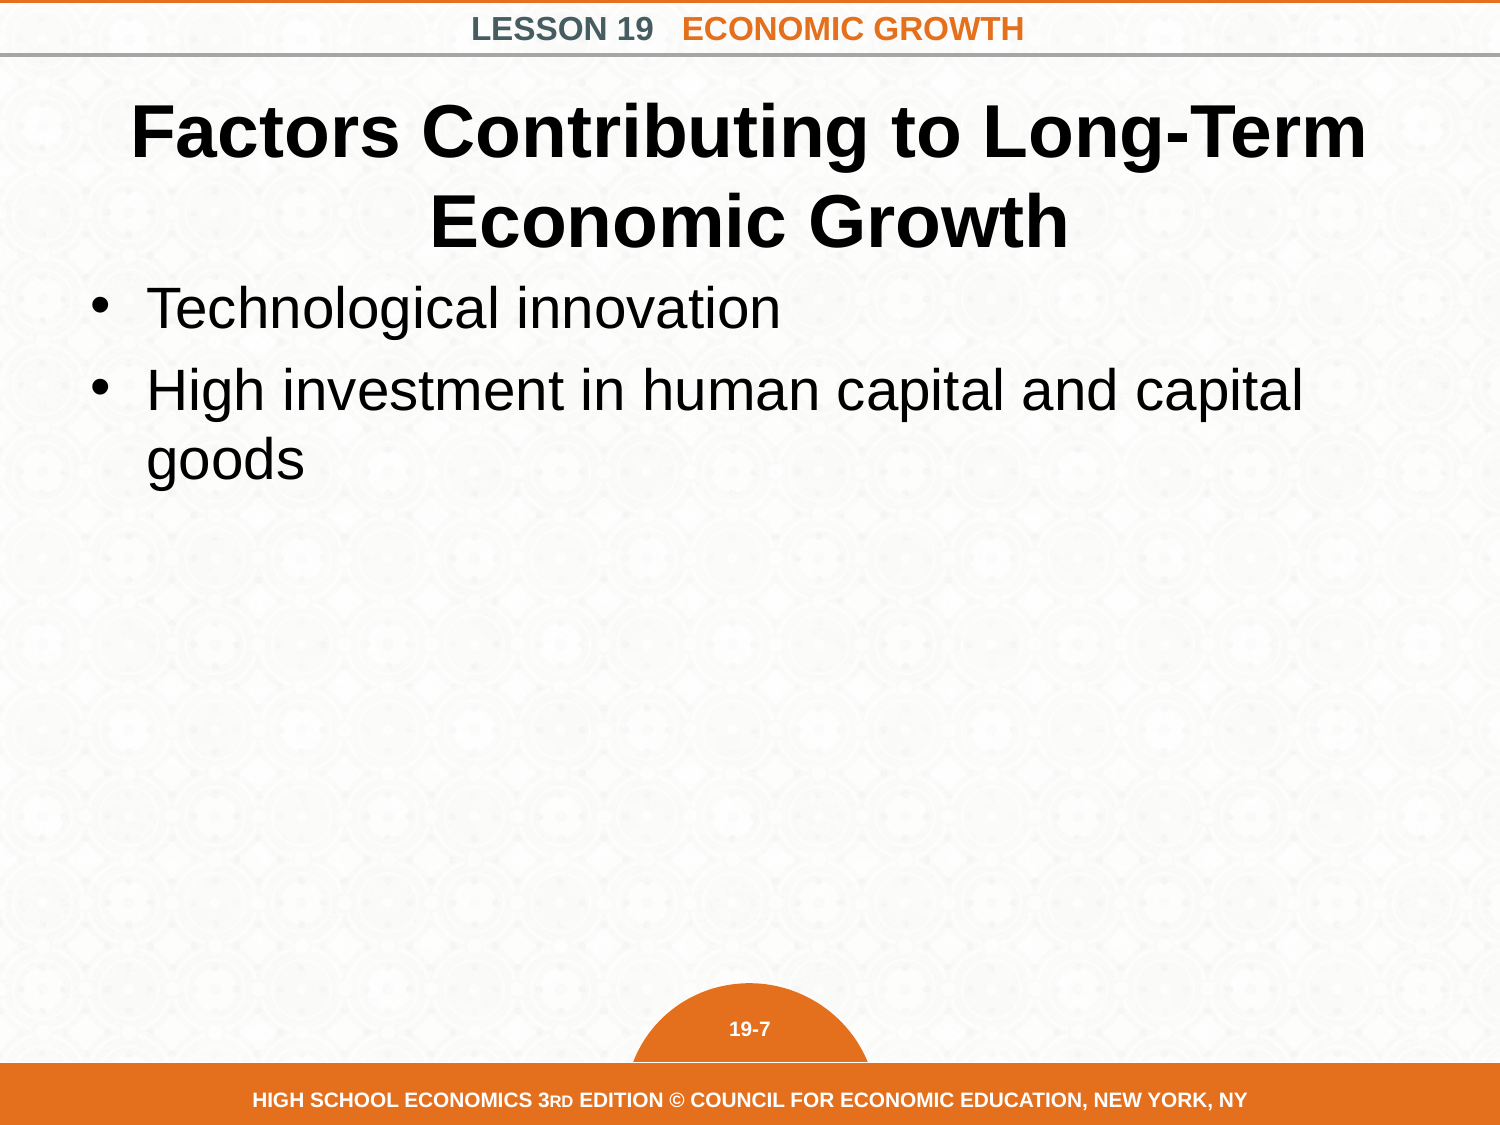

# Factors Contributing to Long-Term Economic Growth
Technological innovation
High investment in human capital and capital goods